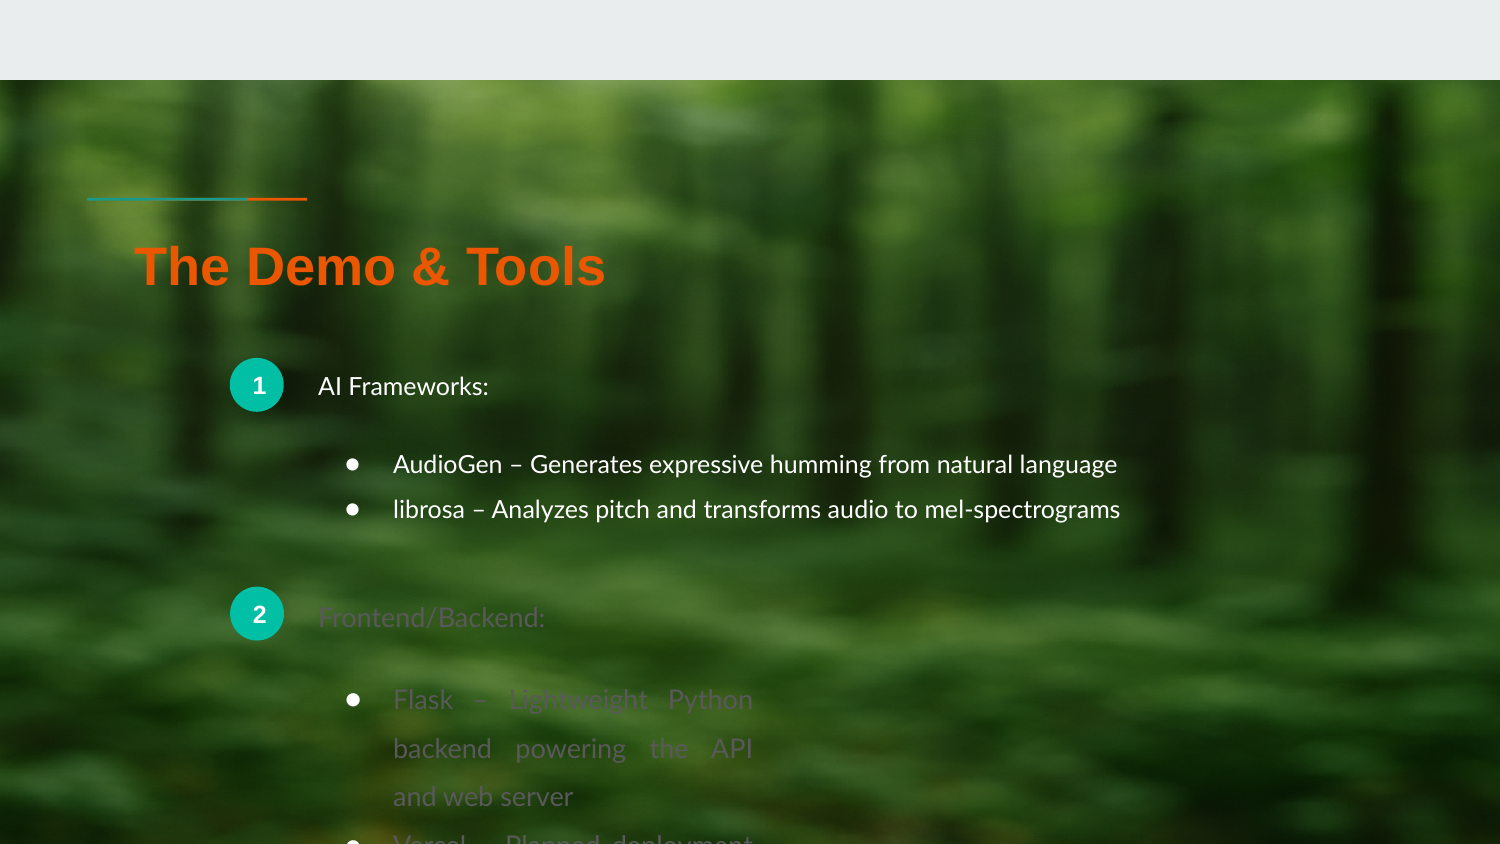

# The Demo & Tools
AI Frameworks:
AudioGen – Generates expressive humming from natural language
librosa – Analyzes pitch and transforms audio to mel-spectrograms
1
Frontend/Backend:
Flask – Lightweight Python backend powering the API and web server
Vercel – Planned deployment platform for easy hosting and sharing
2